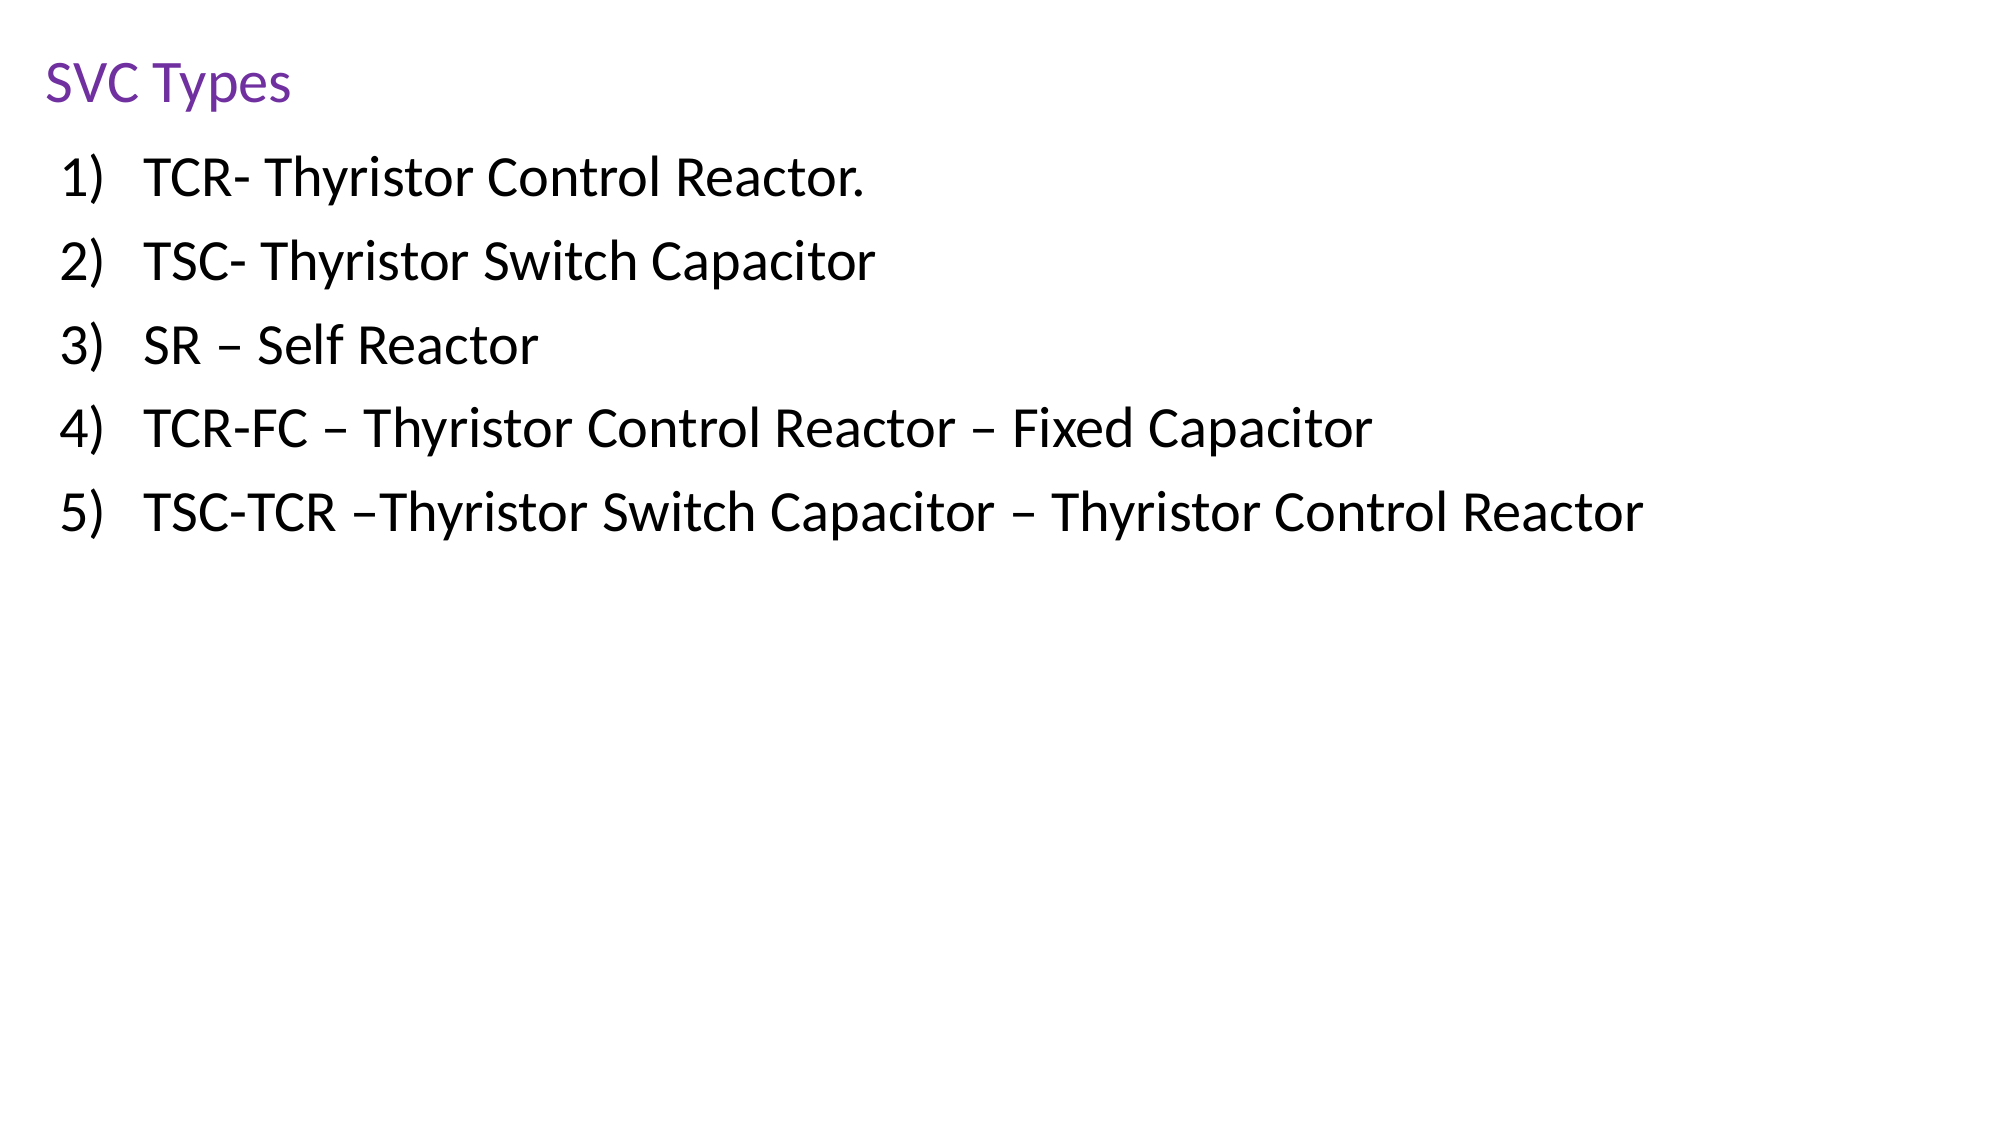

# SVC Types
TCR- Thyristor Control Reactor.
TSC- Thyristor Switch Capacitor
SR – Self Reactor
TCR-FC – Thyristor Control Reactor – Fixed Capacitor
TSC-TCR –Thyristor Switch Capacitor – Thyristor Control Reactor